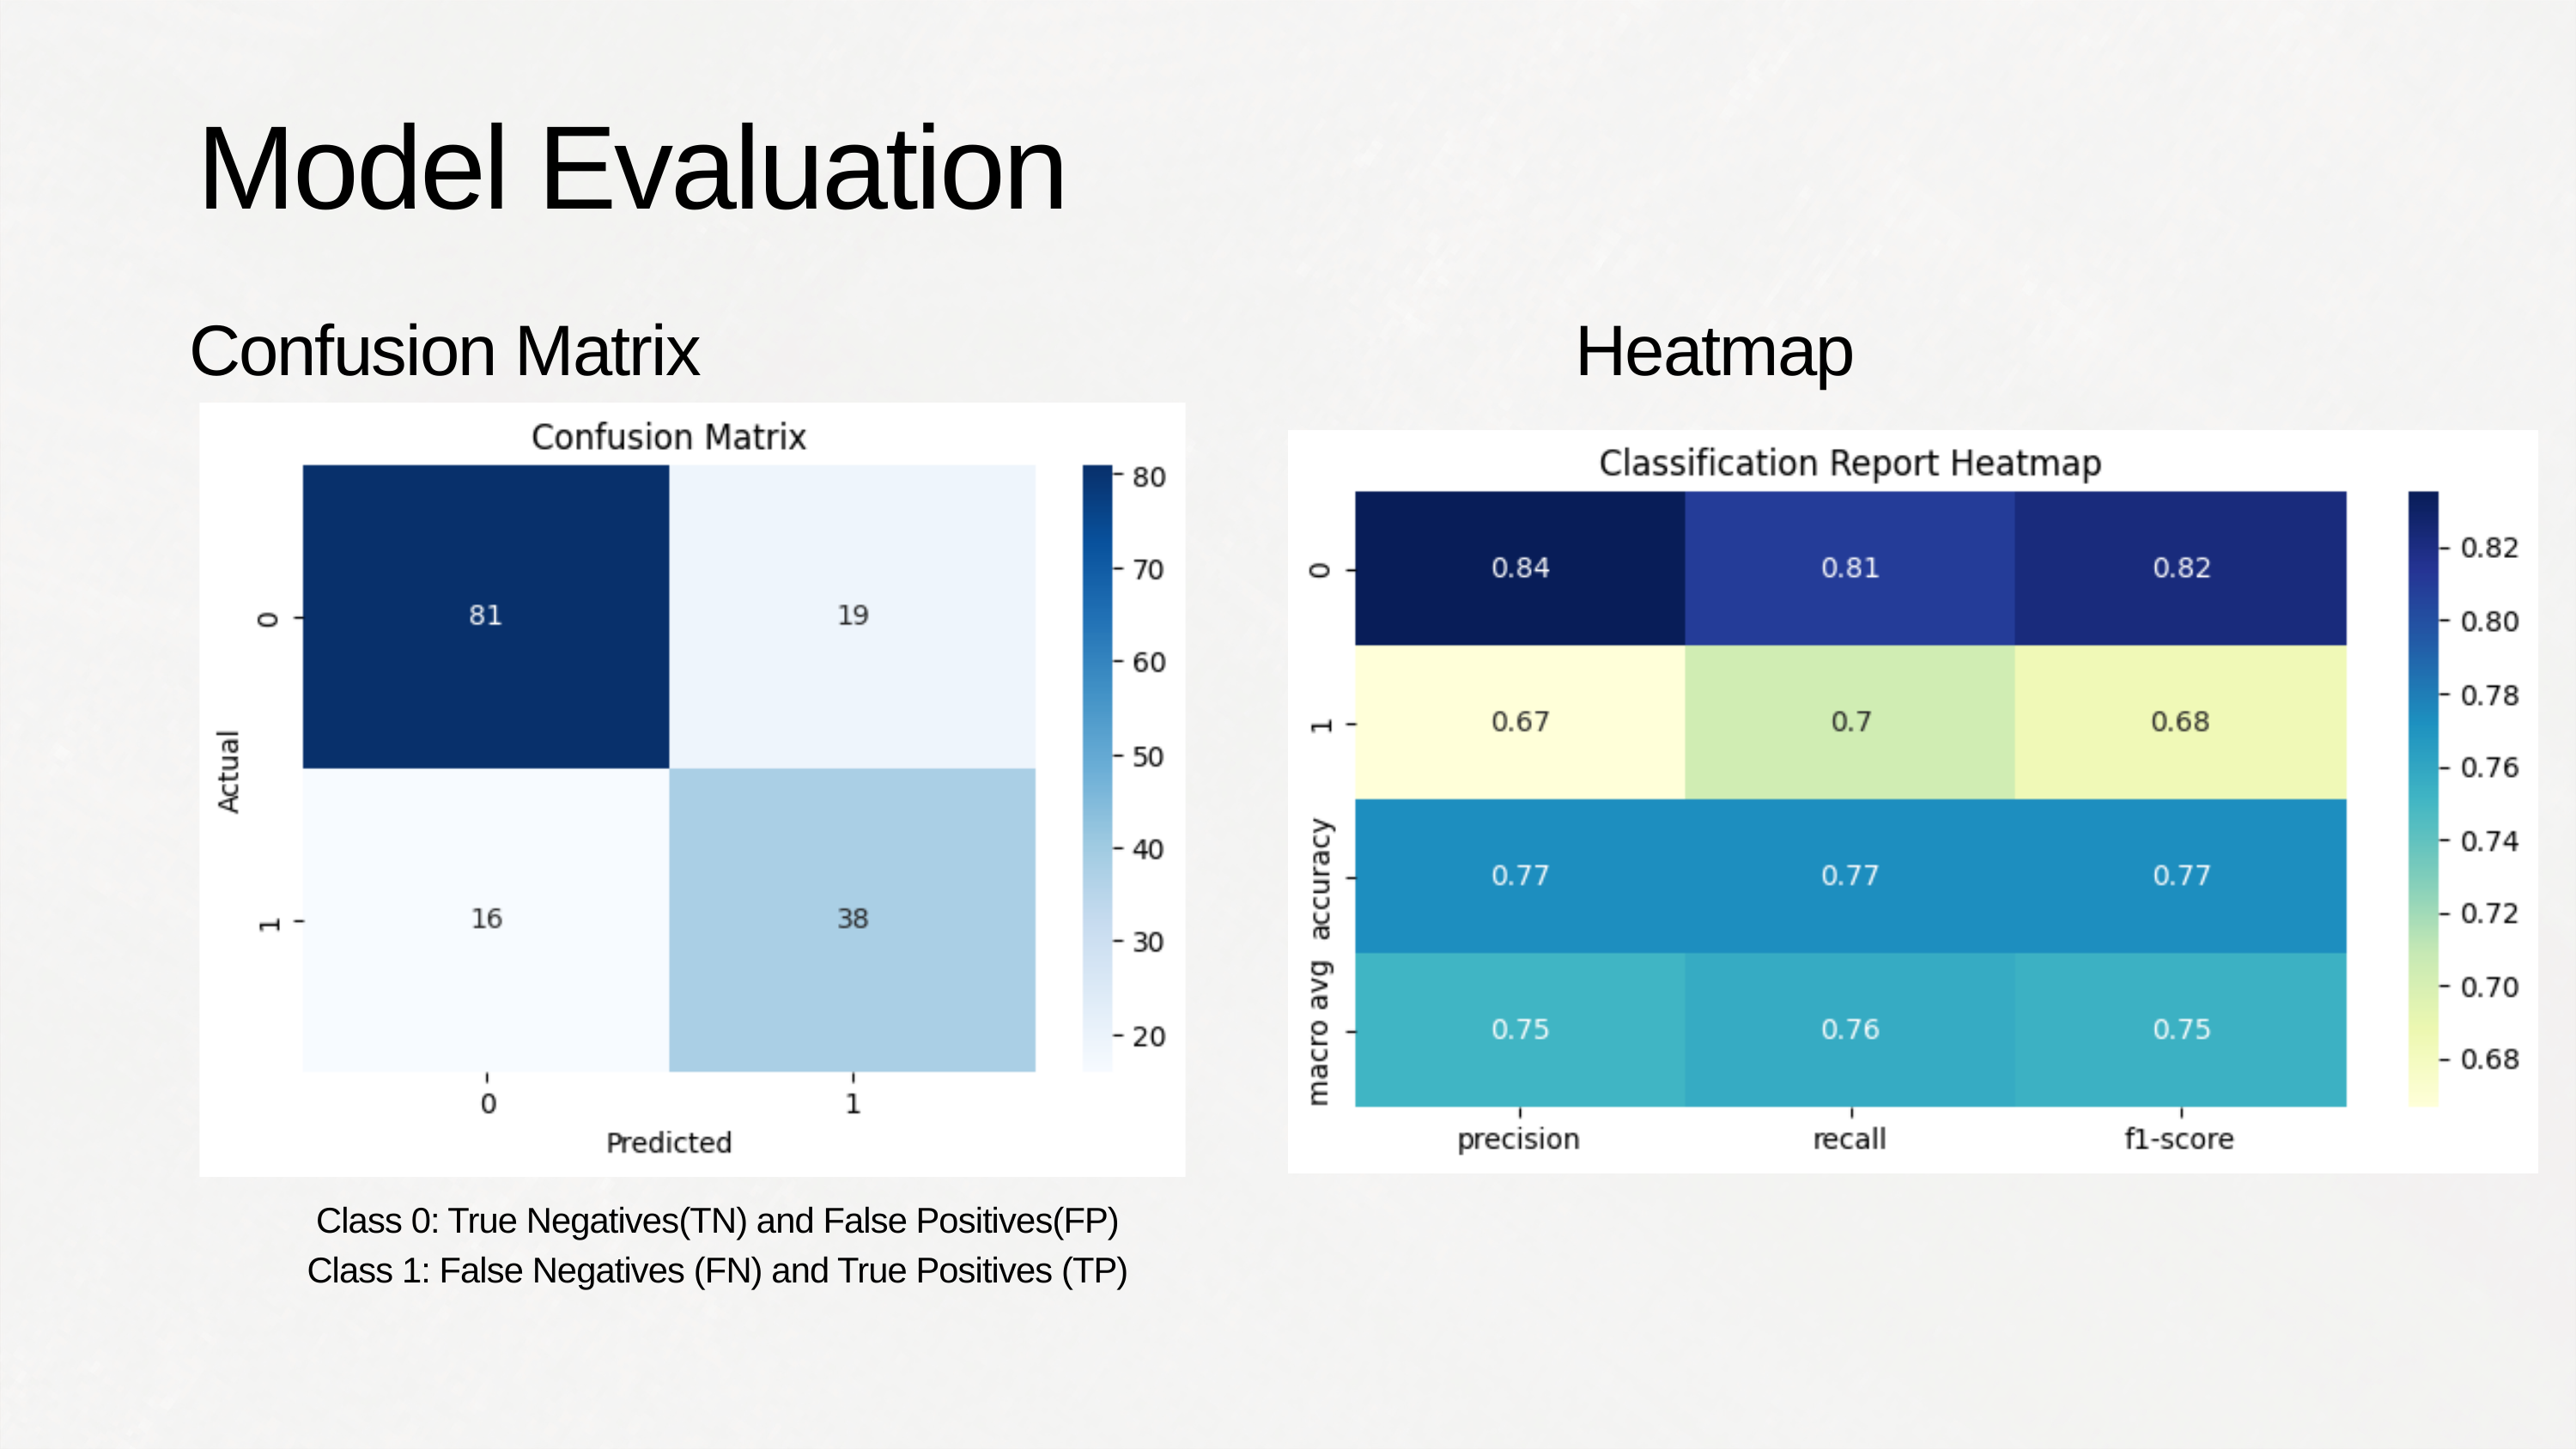

Model Evaluation
Confusion Matrix
Heatmap

Class 0: True Negatives(TN) and False Positives(FP)​
Class 1: False Negatives (FN) and True Positives (TP)​